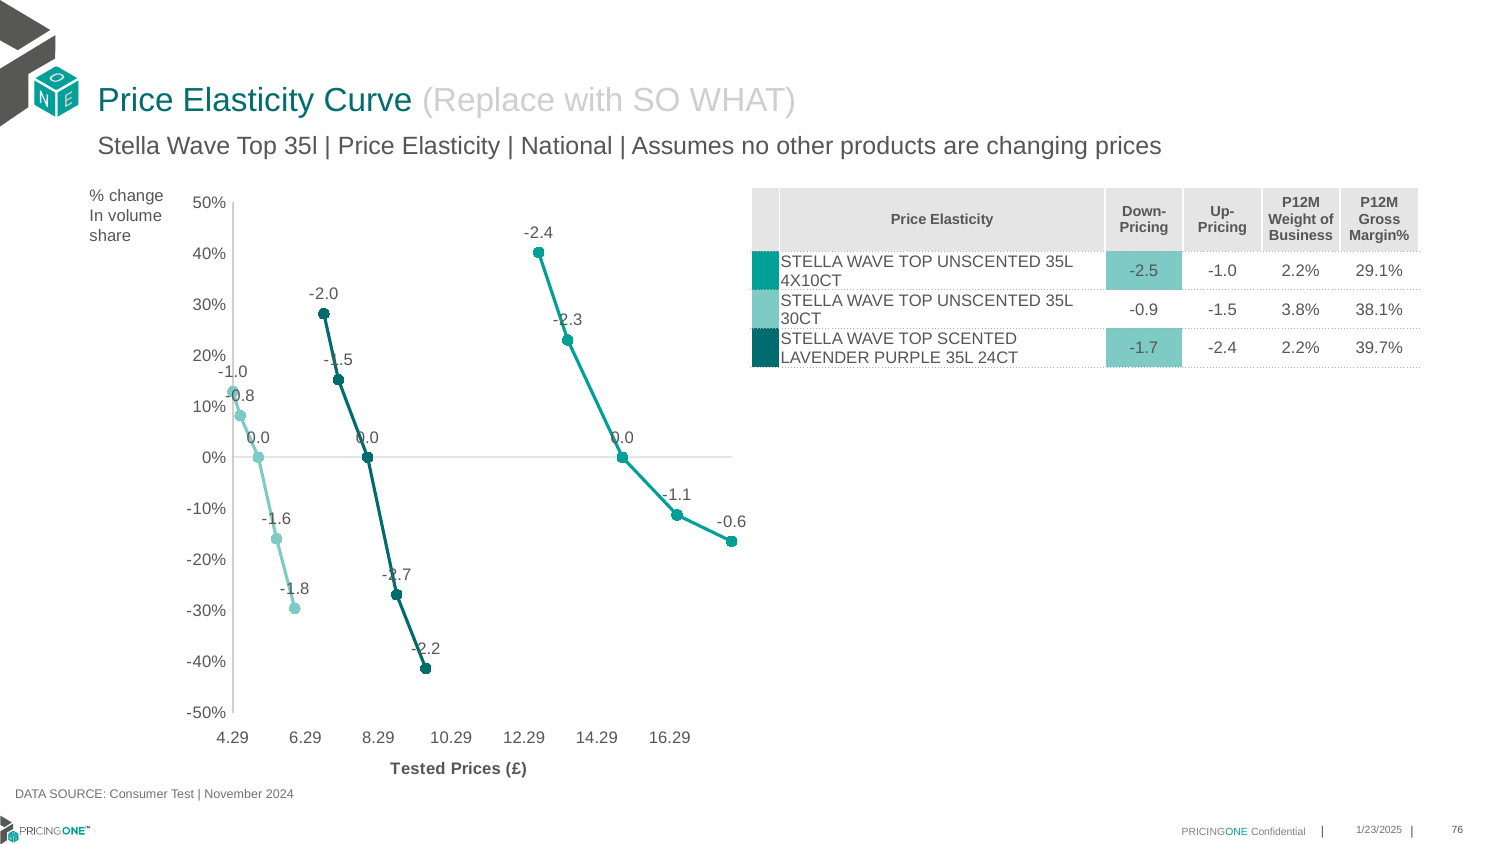

# Price Elasticity Curve (Replace with SO WHAT)
Stella Wave Top 35l | Price Elasticity | National | Assumes no other products are changing prices
% change In volume share
|  | Price Elasticity | Down-Pricing | Up-Pricing | P12M Weight of Business | P12M Gross Margin% |
| --- | --- | --- | --- | --- | --- |
|  | STELLA WAVE TOP UNSCENTED 35L 4X10CT | -2.5 | -1.0 | 2.2% | 29.1% |
|  | STELLA WAVE TOP UNSCENTED 35L 30CT | -0.9 | -1.5 | 3.8% | 38.1% |
|  | STELLA WAVE TOP SCENTED LAVENDER PURPLE 35L 24CT | -1.7 | -2.4 | 2.2% | 39.7% |

### Chart

| Category | STELLA WAVE TOP UNSCENTED 35L 4X10CT | STELLA WAVE TOP UNSCENTED 35L 30CT | STELLA WAVE TOP SCENTED LAVENDER PURPLE 35L 24CT |
|---|---|---|---|
DATA SOURCE: Consumer Test | November 2024

1/23/2025
76